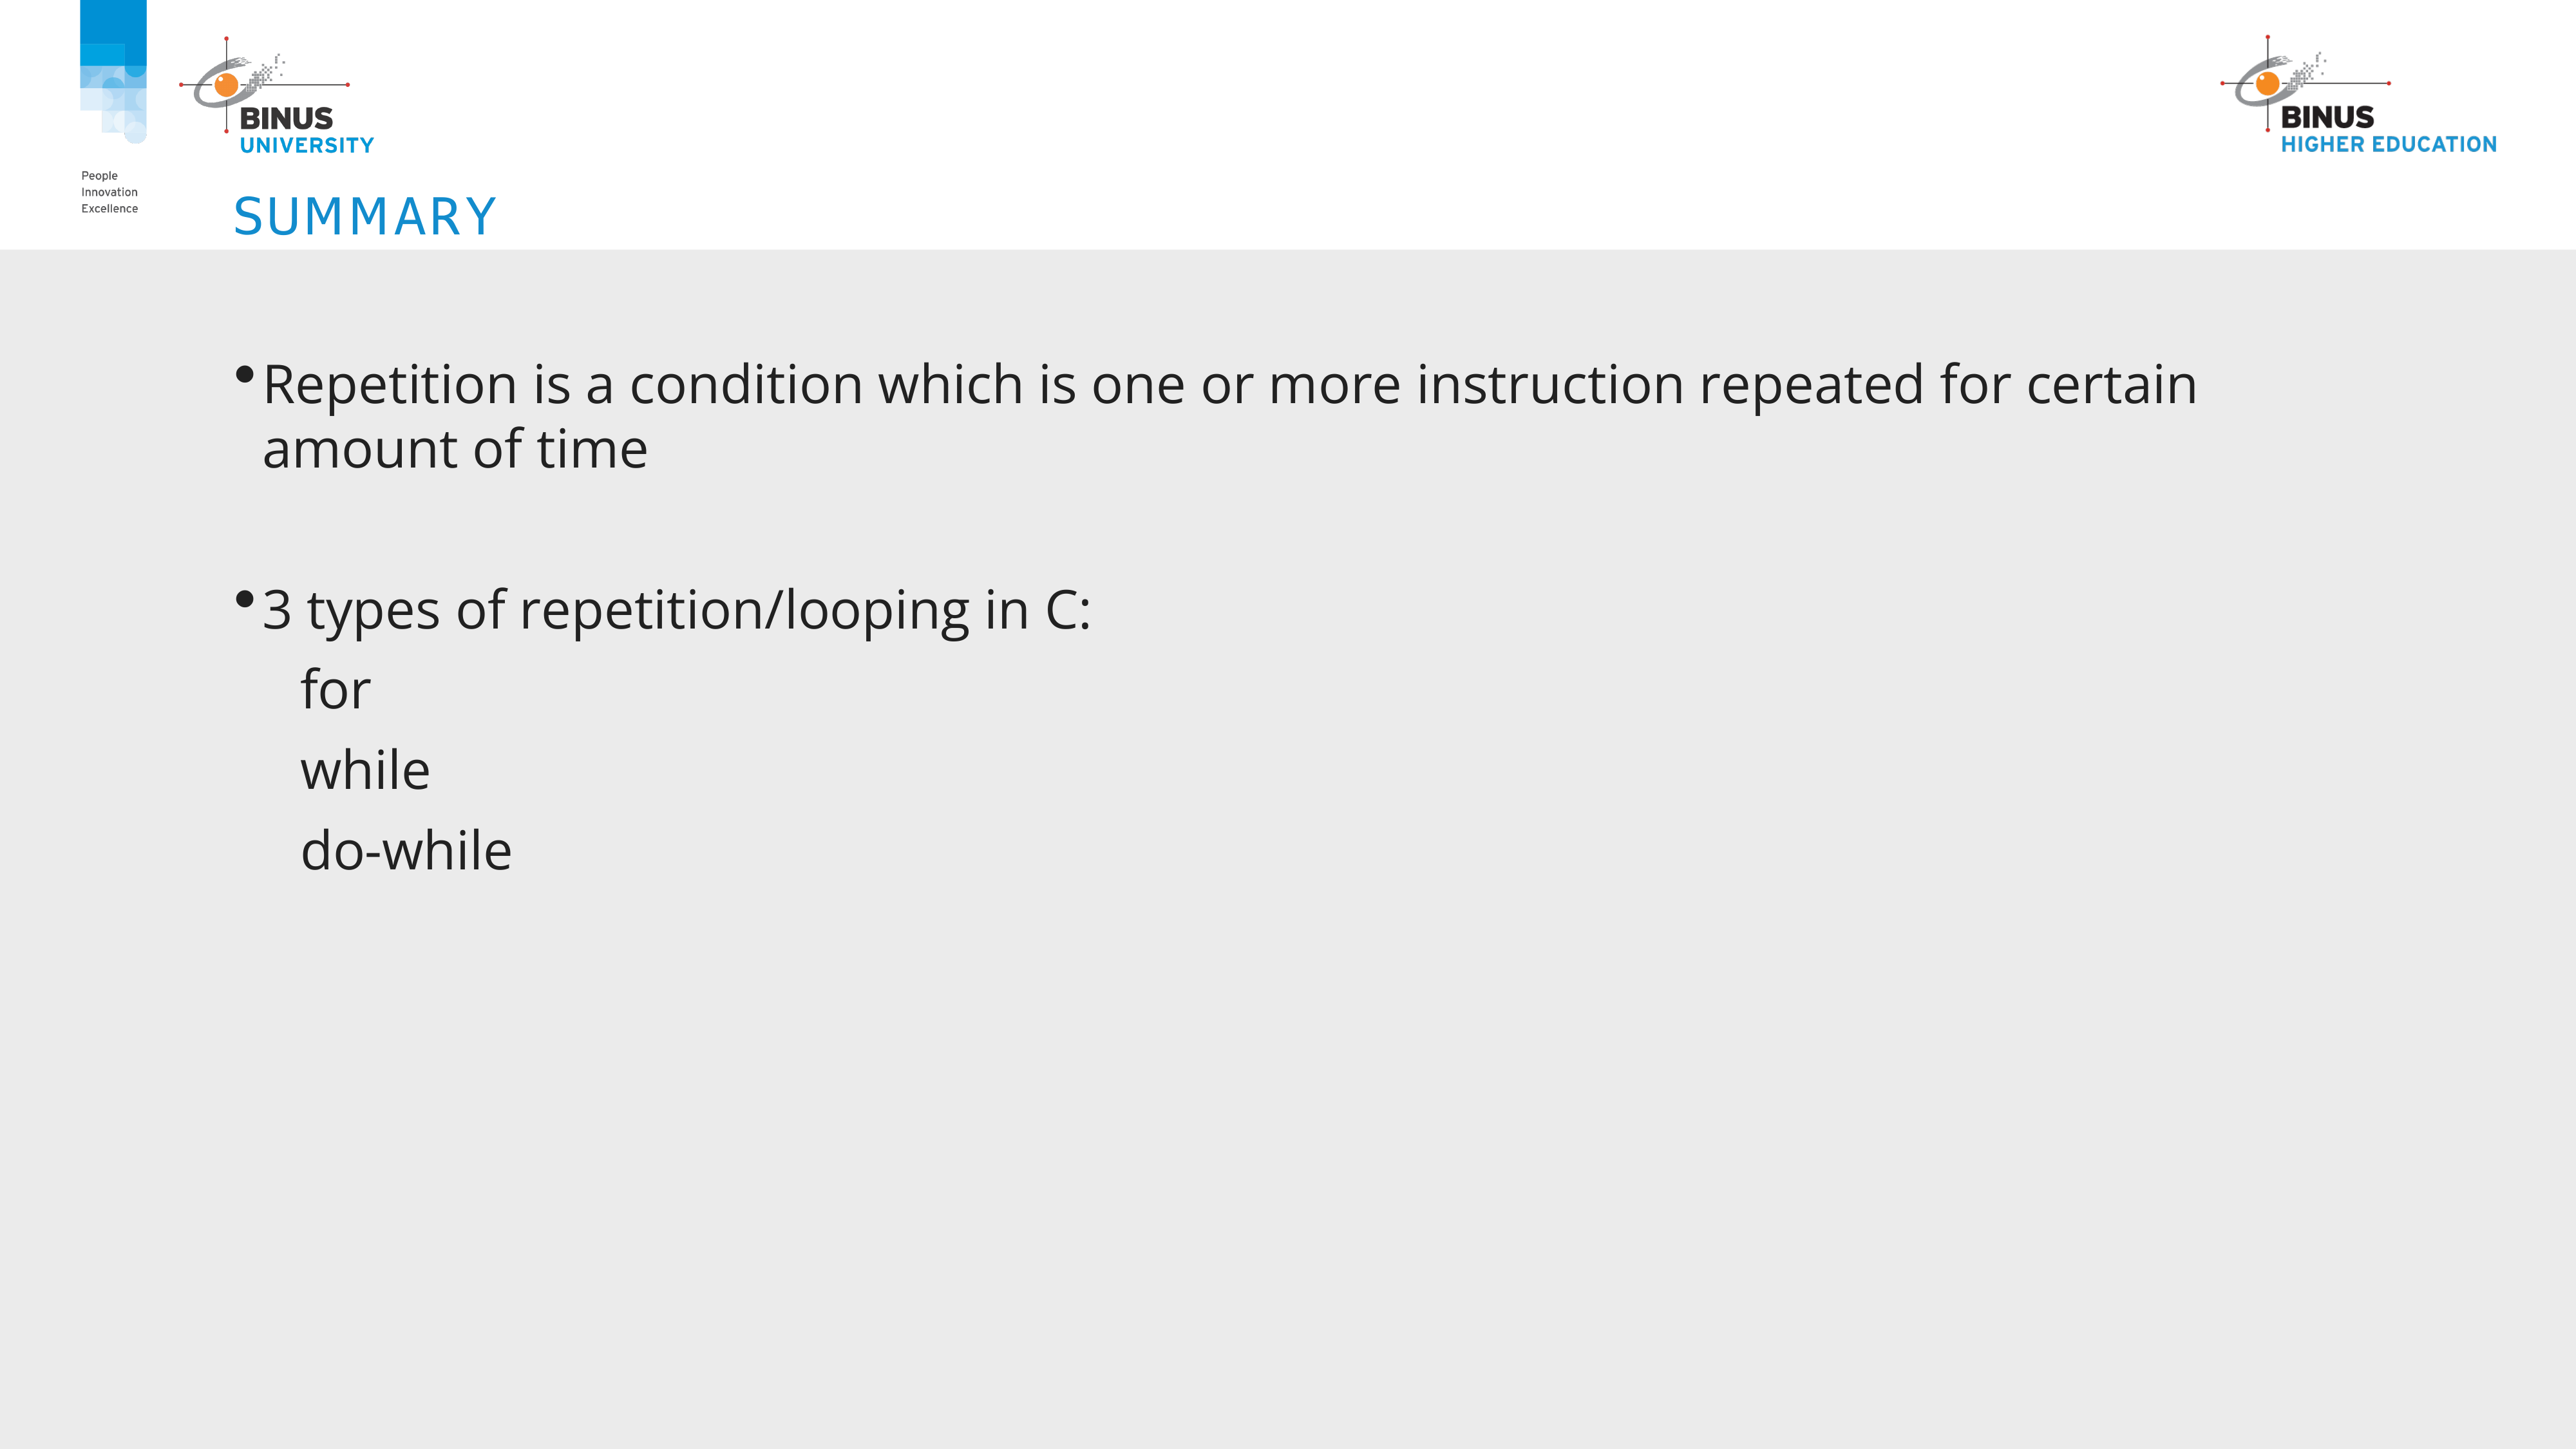

# SUMMARY
Repetition is a condition which is one or more instruction repeated for certain amount of time

3 types of repetition/looping in C:
for
while
do-while